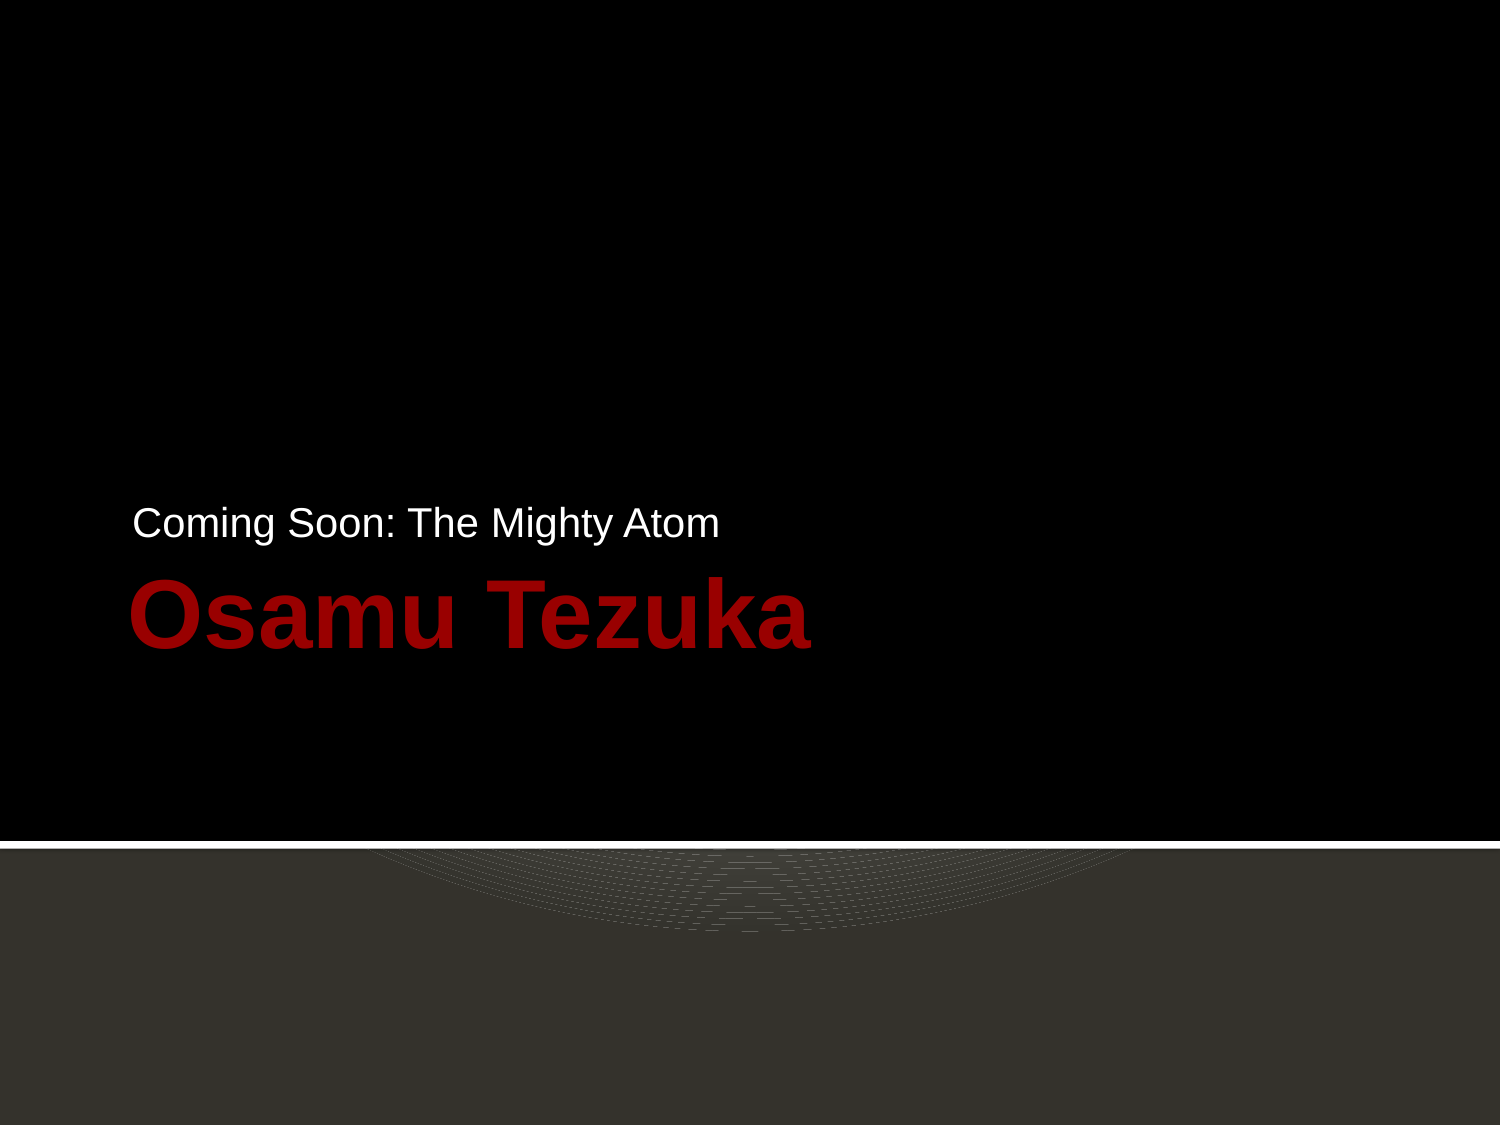

Coming Soon: The Mighty Atom
# Osamu Tezuka